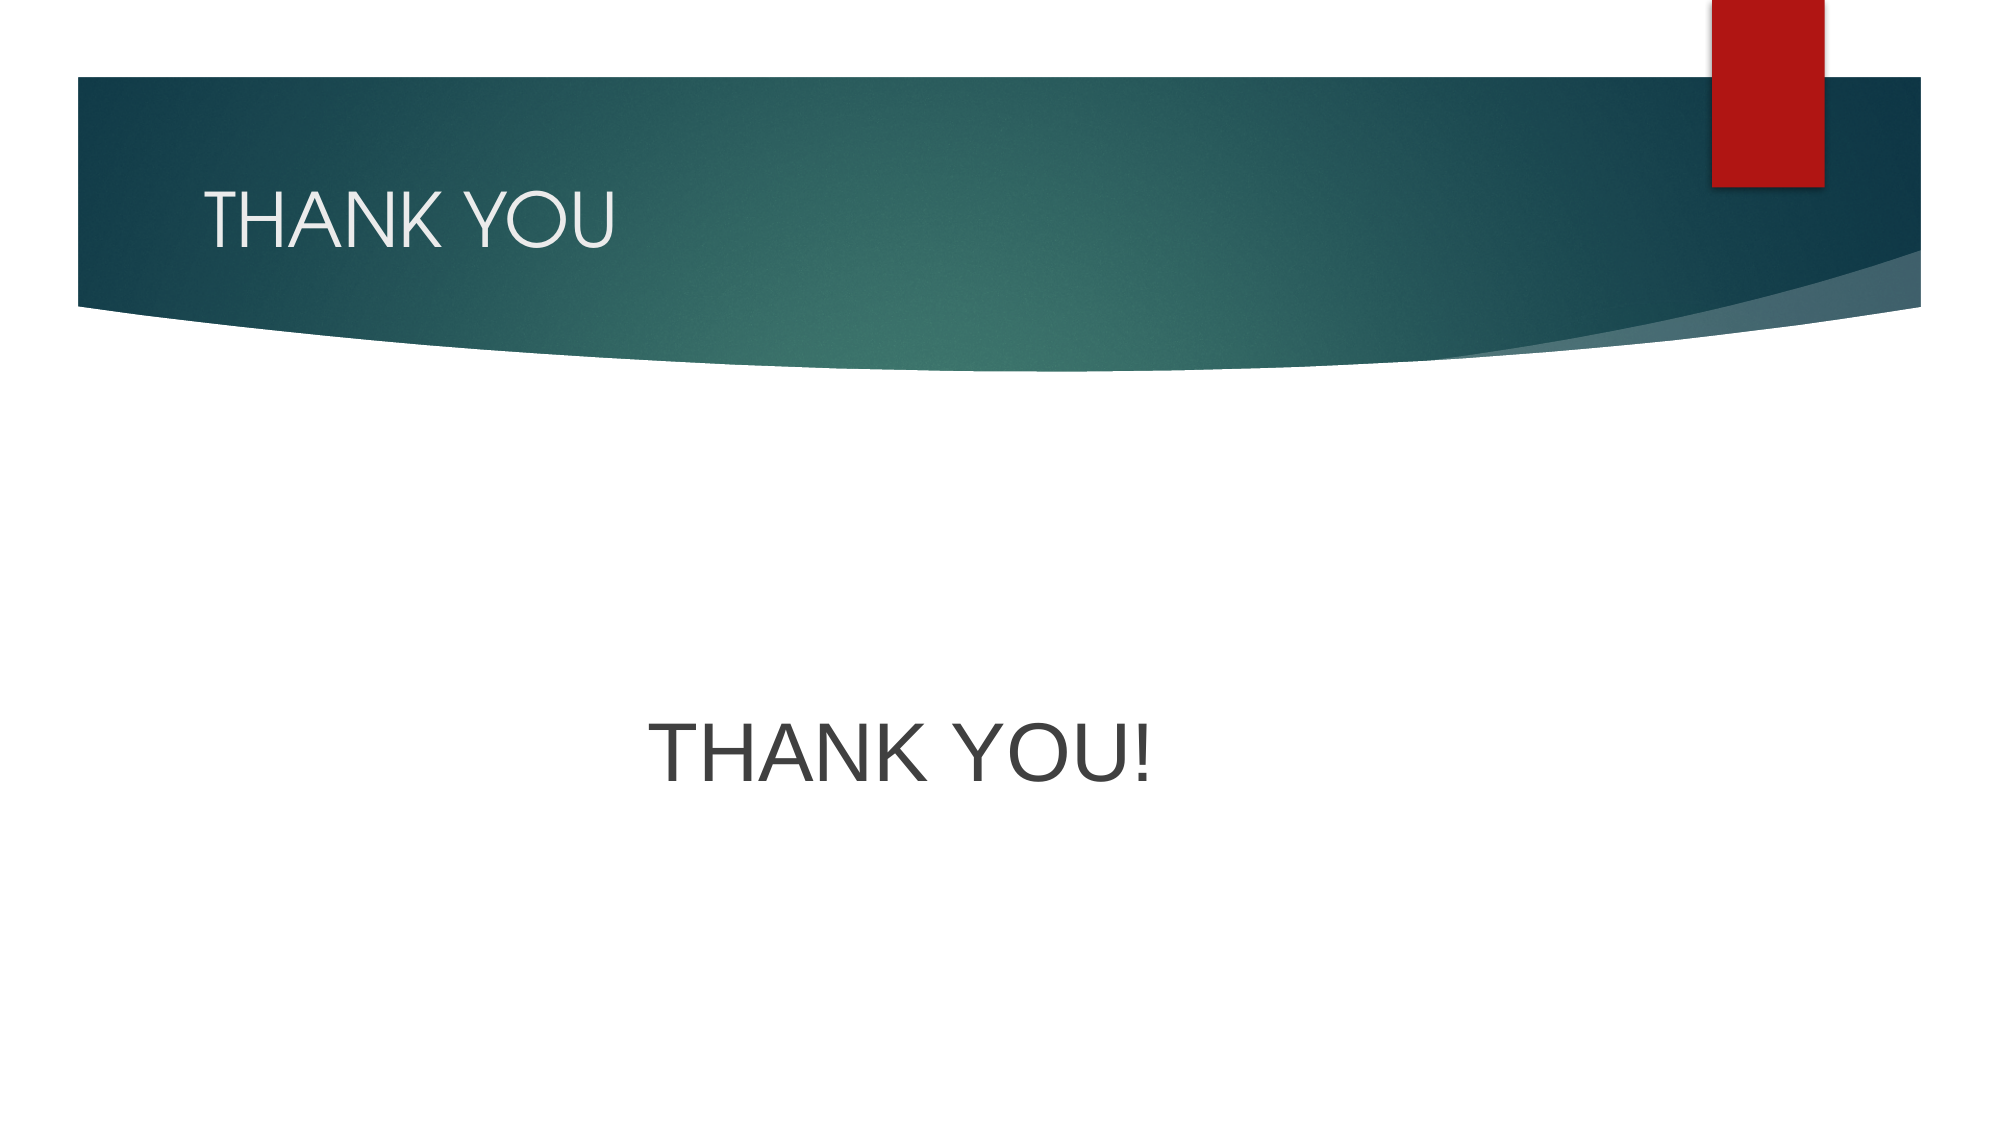

# THANK YOU

                                         THANK YOU!